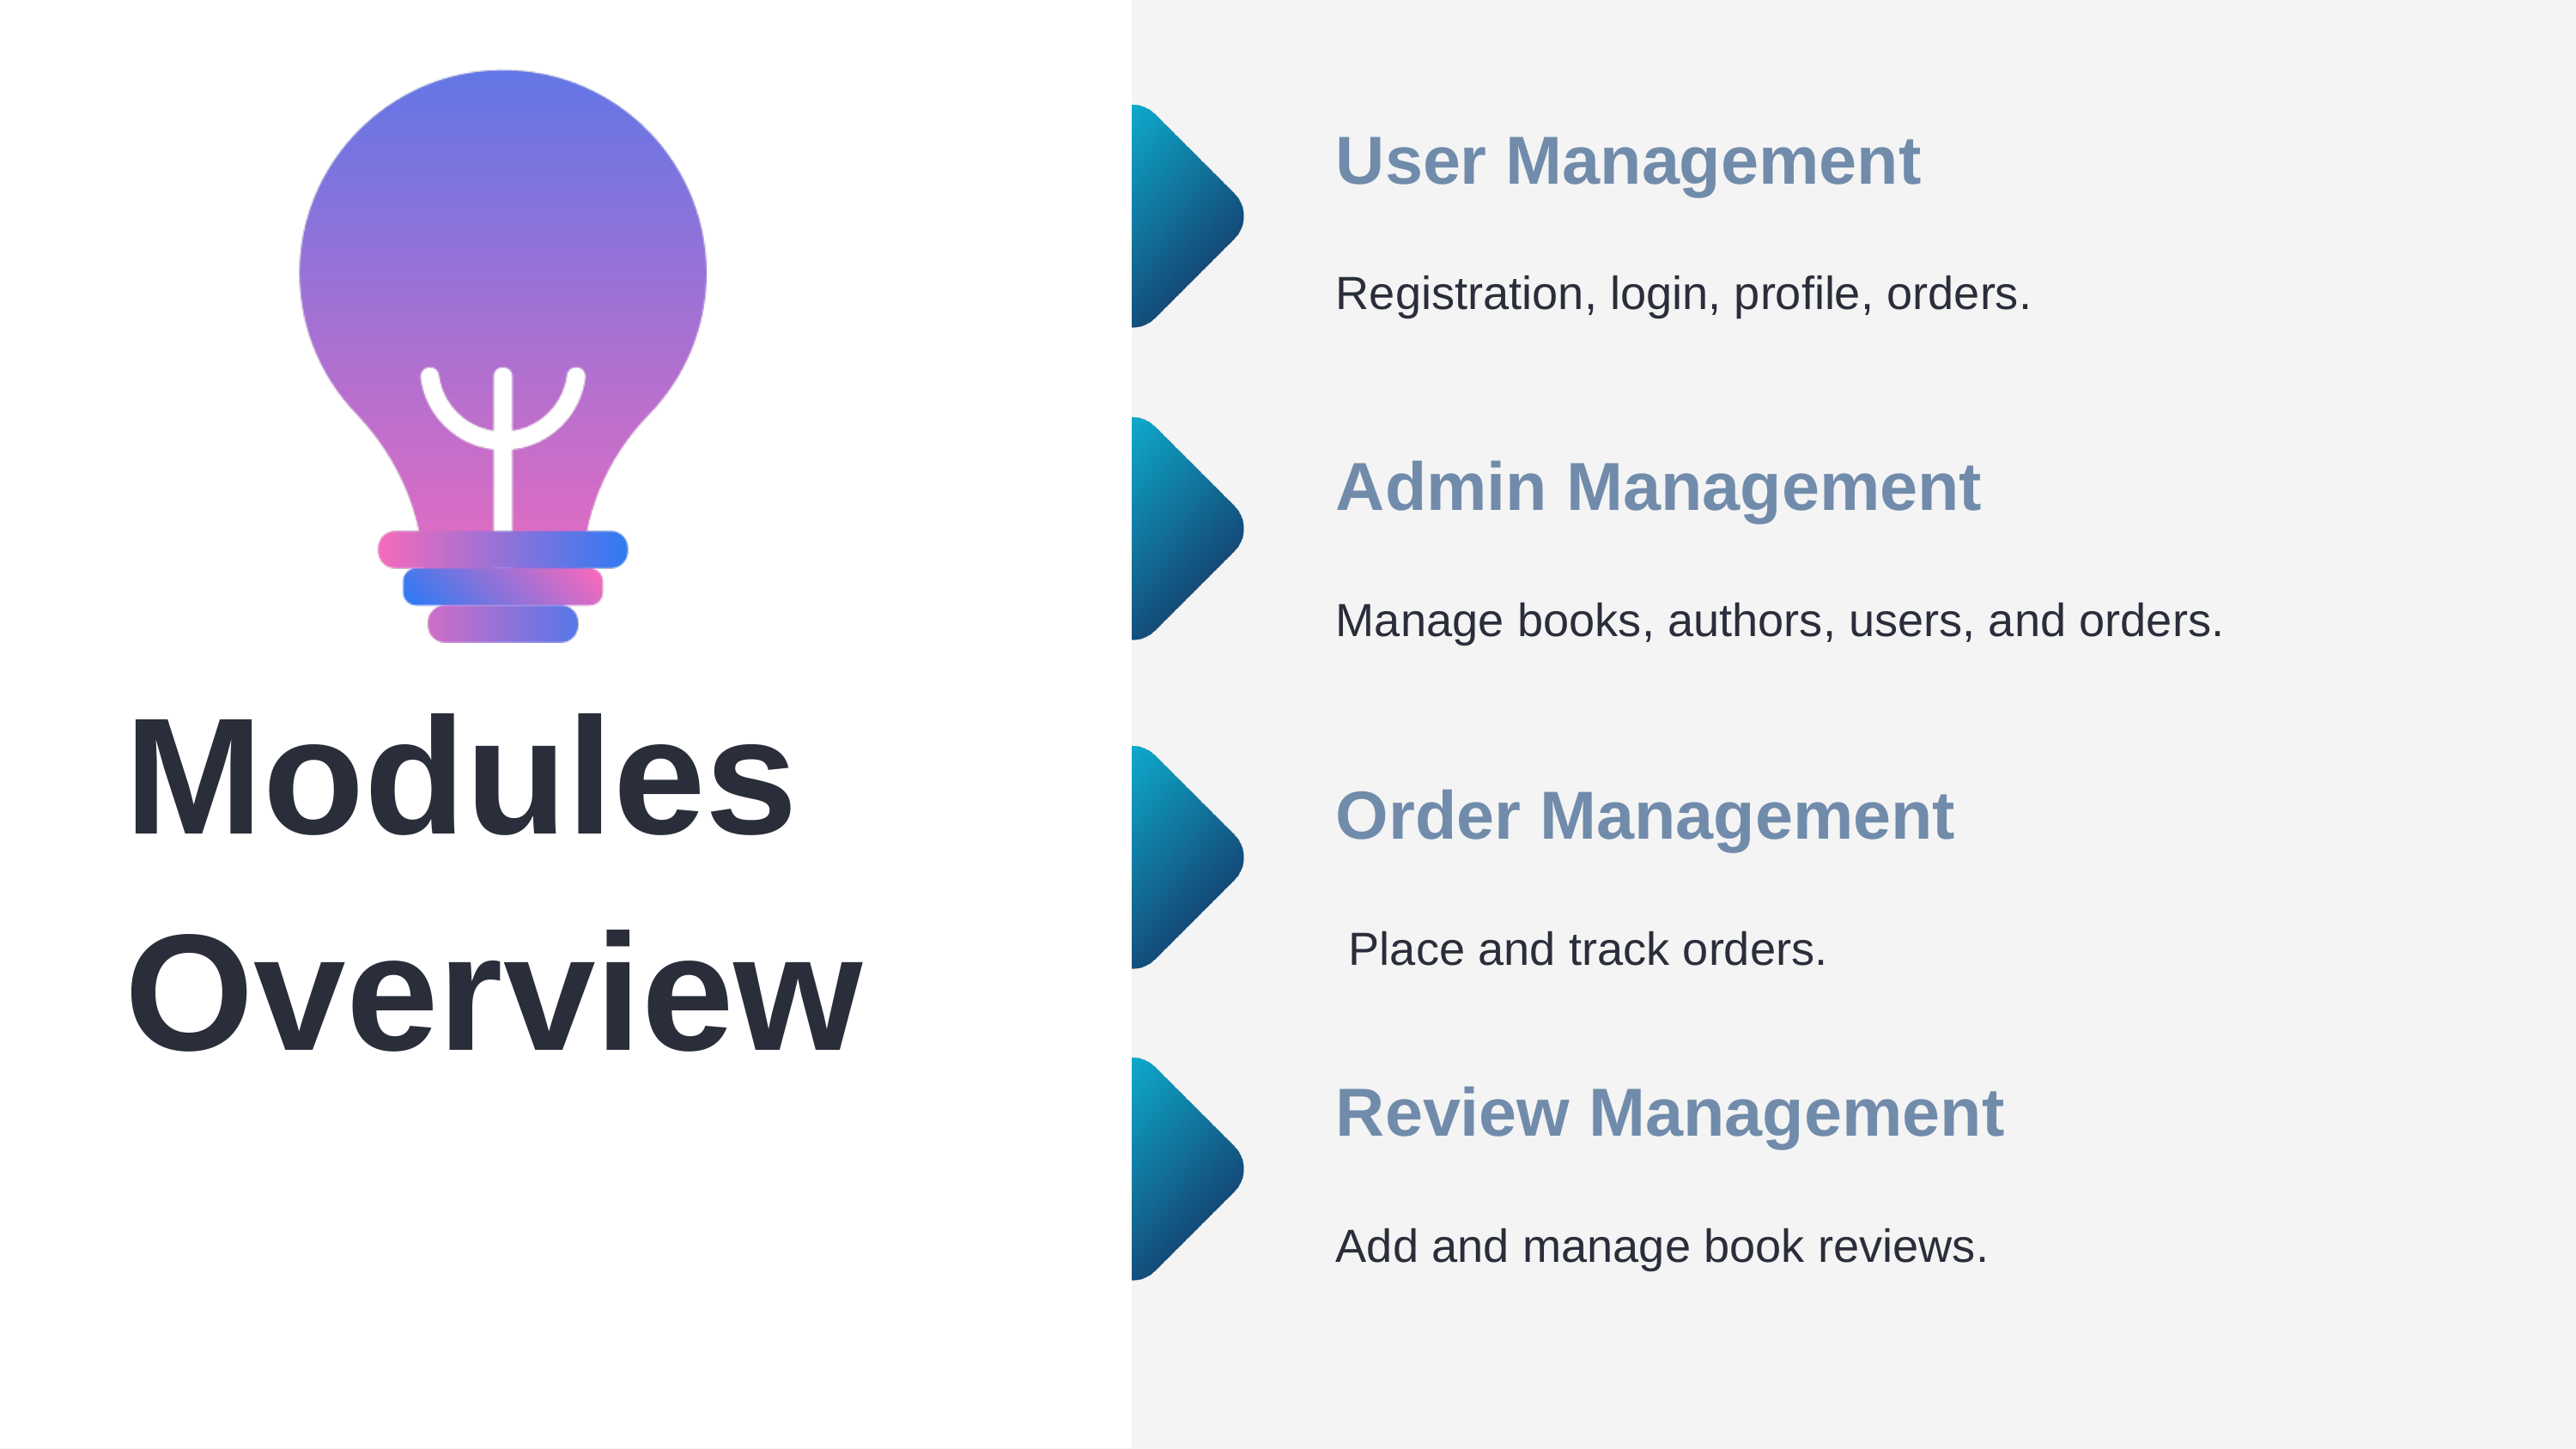

User Management
Registration, login, profile, orders.

Admin Management
Manage books, authors, users, and orders.
Modules Overview

Order Management
 Place and track orders.

Review Management
Add and manage book reviews.